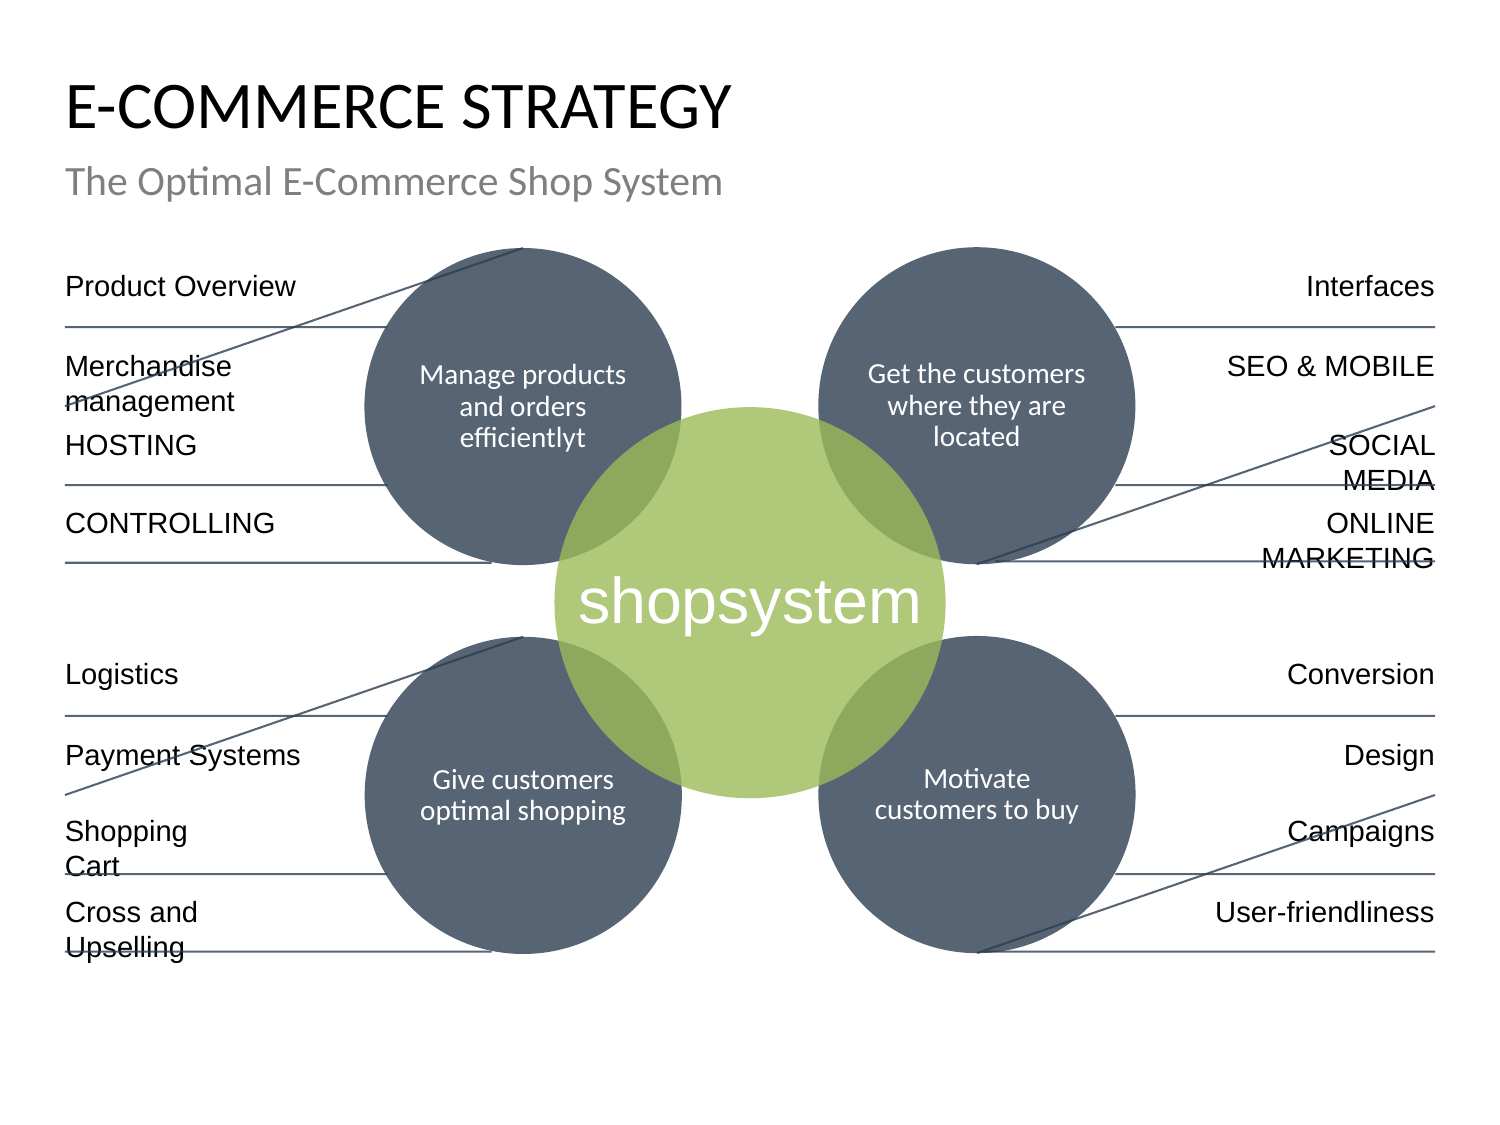

# E-COMMERCE STRATEGY
The Optimal E-Commerce Shop System
Get the customers where they are located
Manage products and orders efficientlyt
shopsystem
Motivate customers to buy
Give customers optimal shopping
Product Overview
Merchandise management
HOSTING

CONTROLLING

Interfaces
SEO & MOBILE
SOCIAL MEDIA
ONLINE MARKETING
Logistics
Payment Systems
Shopping Cart

Cross and Upselling
Conversion
Design

Campaigns
User-friendliness